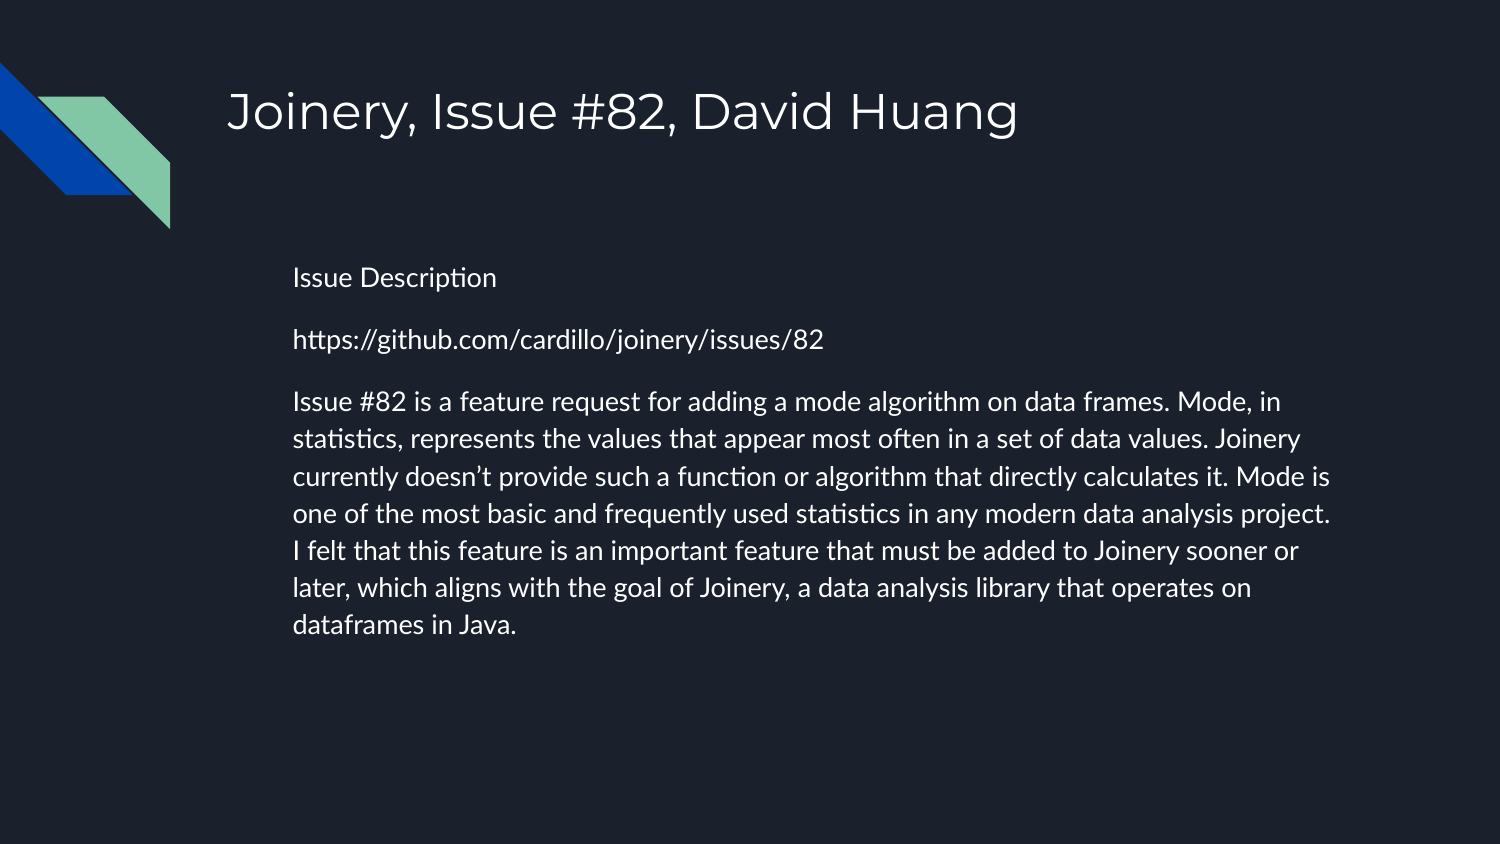

# Joinery, Issue #82, David Huang

Issue Description
https://github.com/cardillo/joinery/issues/82
Issue #82 is a feature request for adding a mode algorithm on data frames. Mode, in statistics, represents the values that appear most often in a set of data values. Joinery currently doesn’t provide such a function or algorithm that directly calculates it. Mode is one of the most basic and frequently used statistics in any modern data analysis project. I felt that this feature is an important feature that must be added to Joinery sooner or later, which aligns with the goal of Joinery, a data analysis library that operates on dataframes in Java.